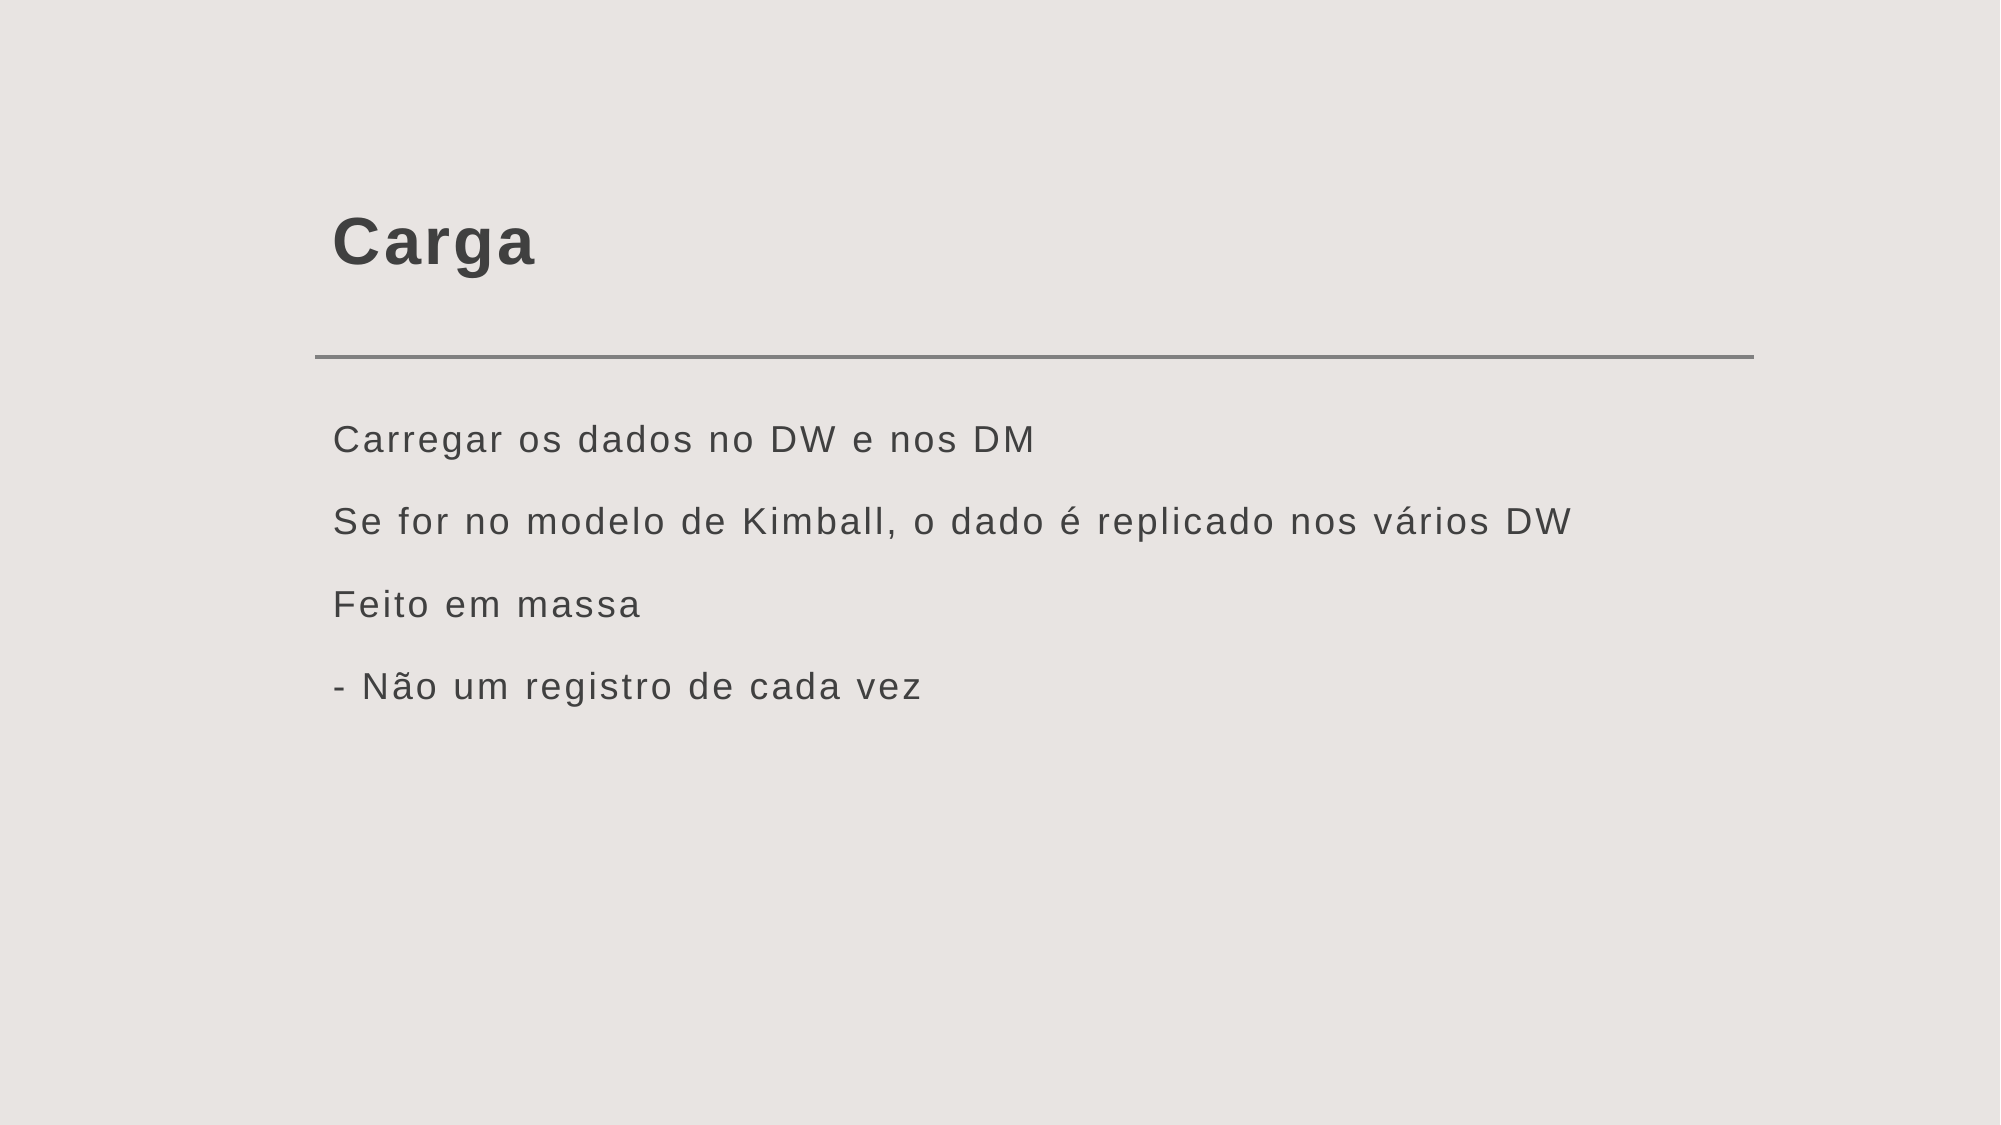

# Carga
Carregar os dados no DW e nos DM
Se for no modelo de Kimball, o dado é replicado nos vários DW
Feito em massa
- Não um registro de cada vez